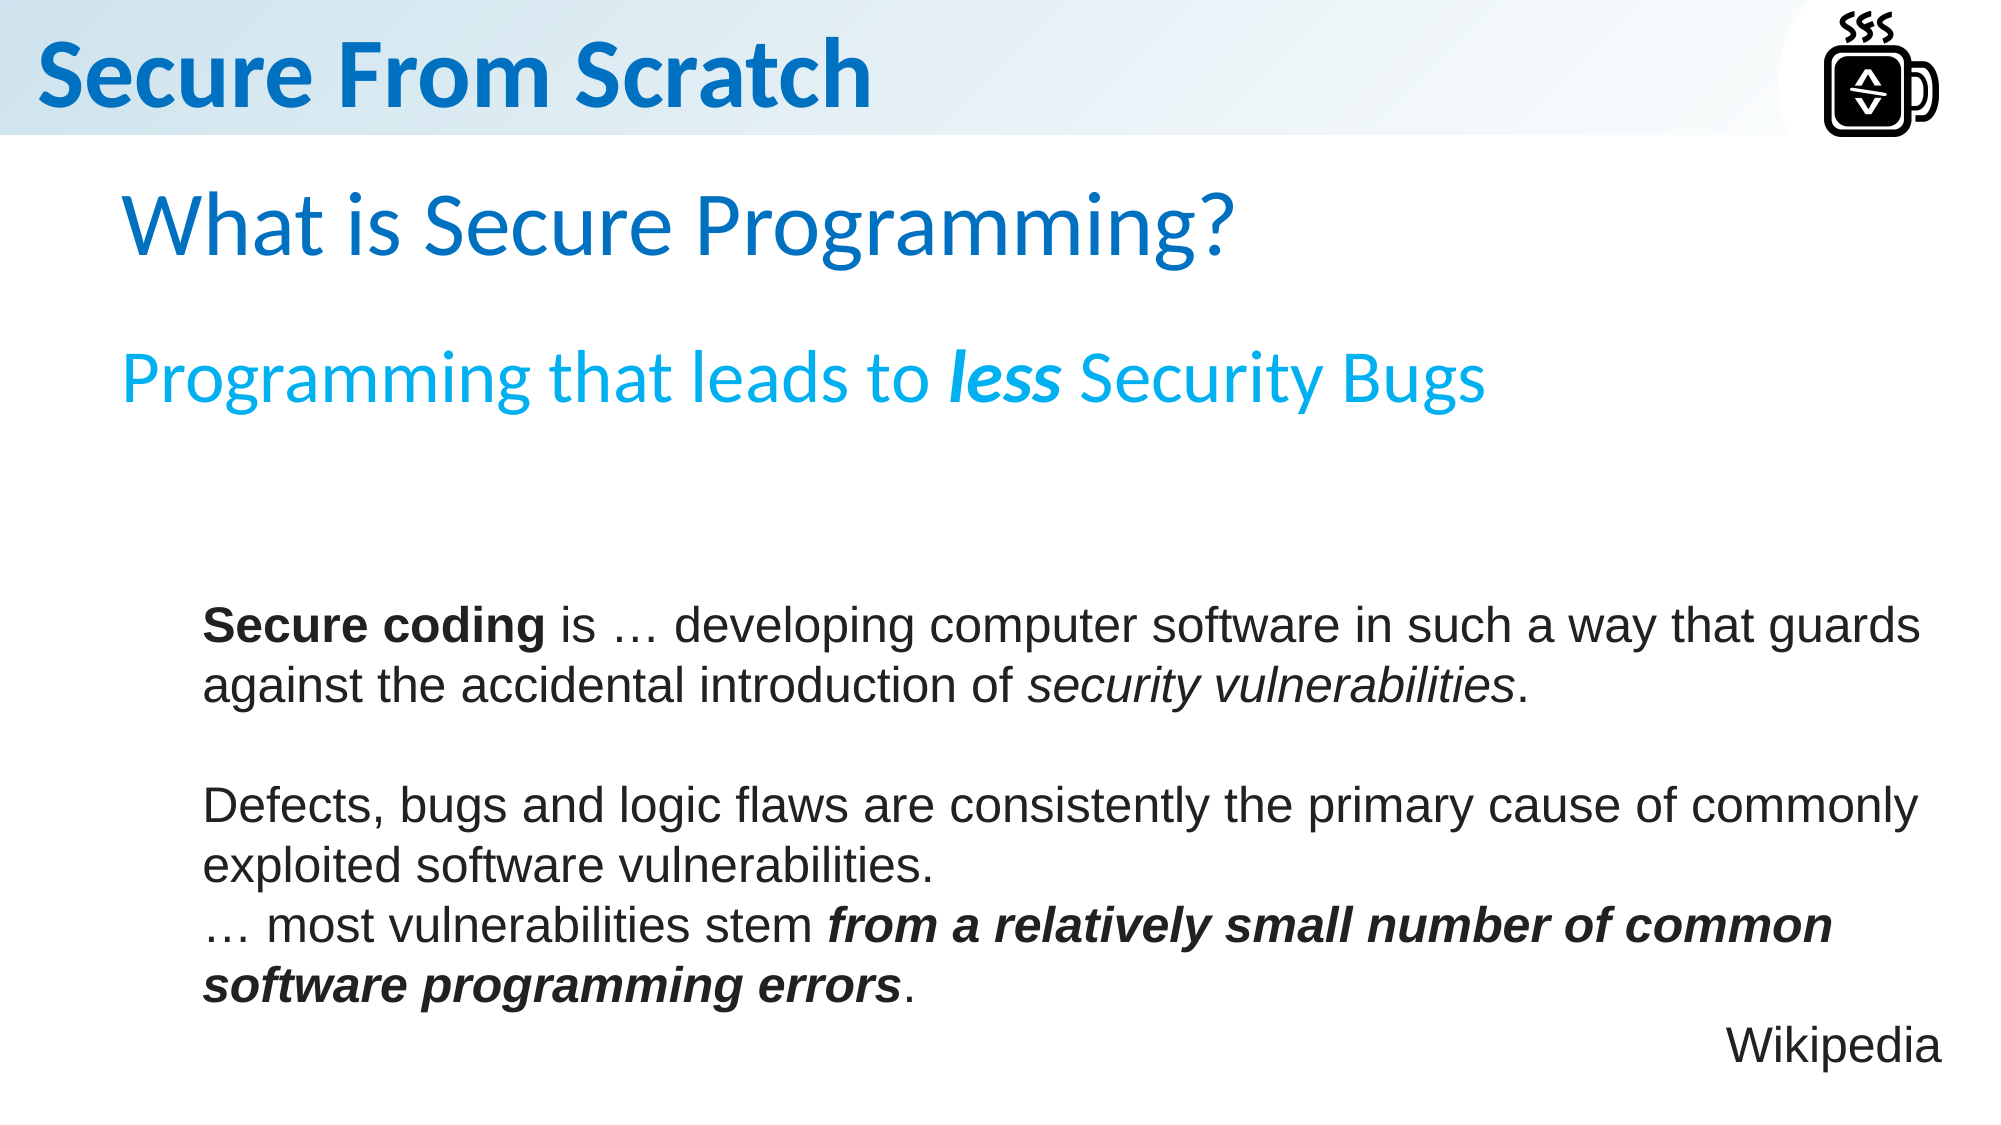

# What is Secure Programming?
Programming that leads to less Security Bugs

Secure coding is … developing computer software in such a way that guards against the accidental introduction of security vulnerabilities.

Defects, bugs and logic flaws are consistently the primary cause of commonly exploited software vulnerabilities.
… most vulnerabilities stem from a relatively small number of common software programming errors.
Wikipedia